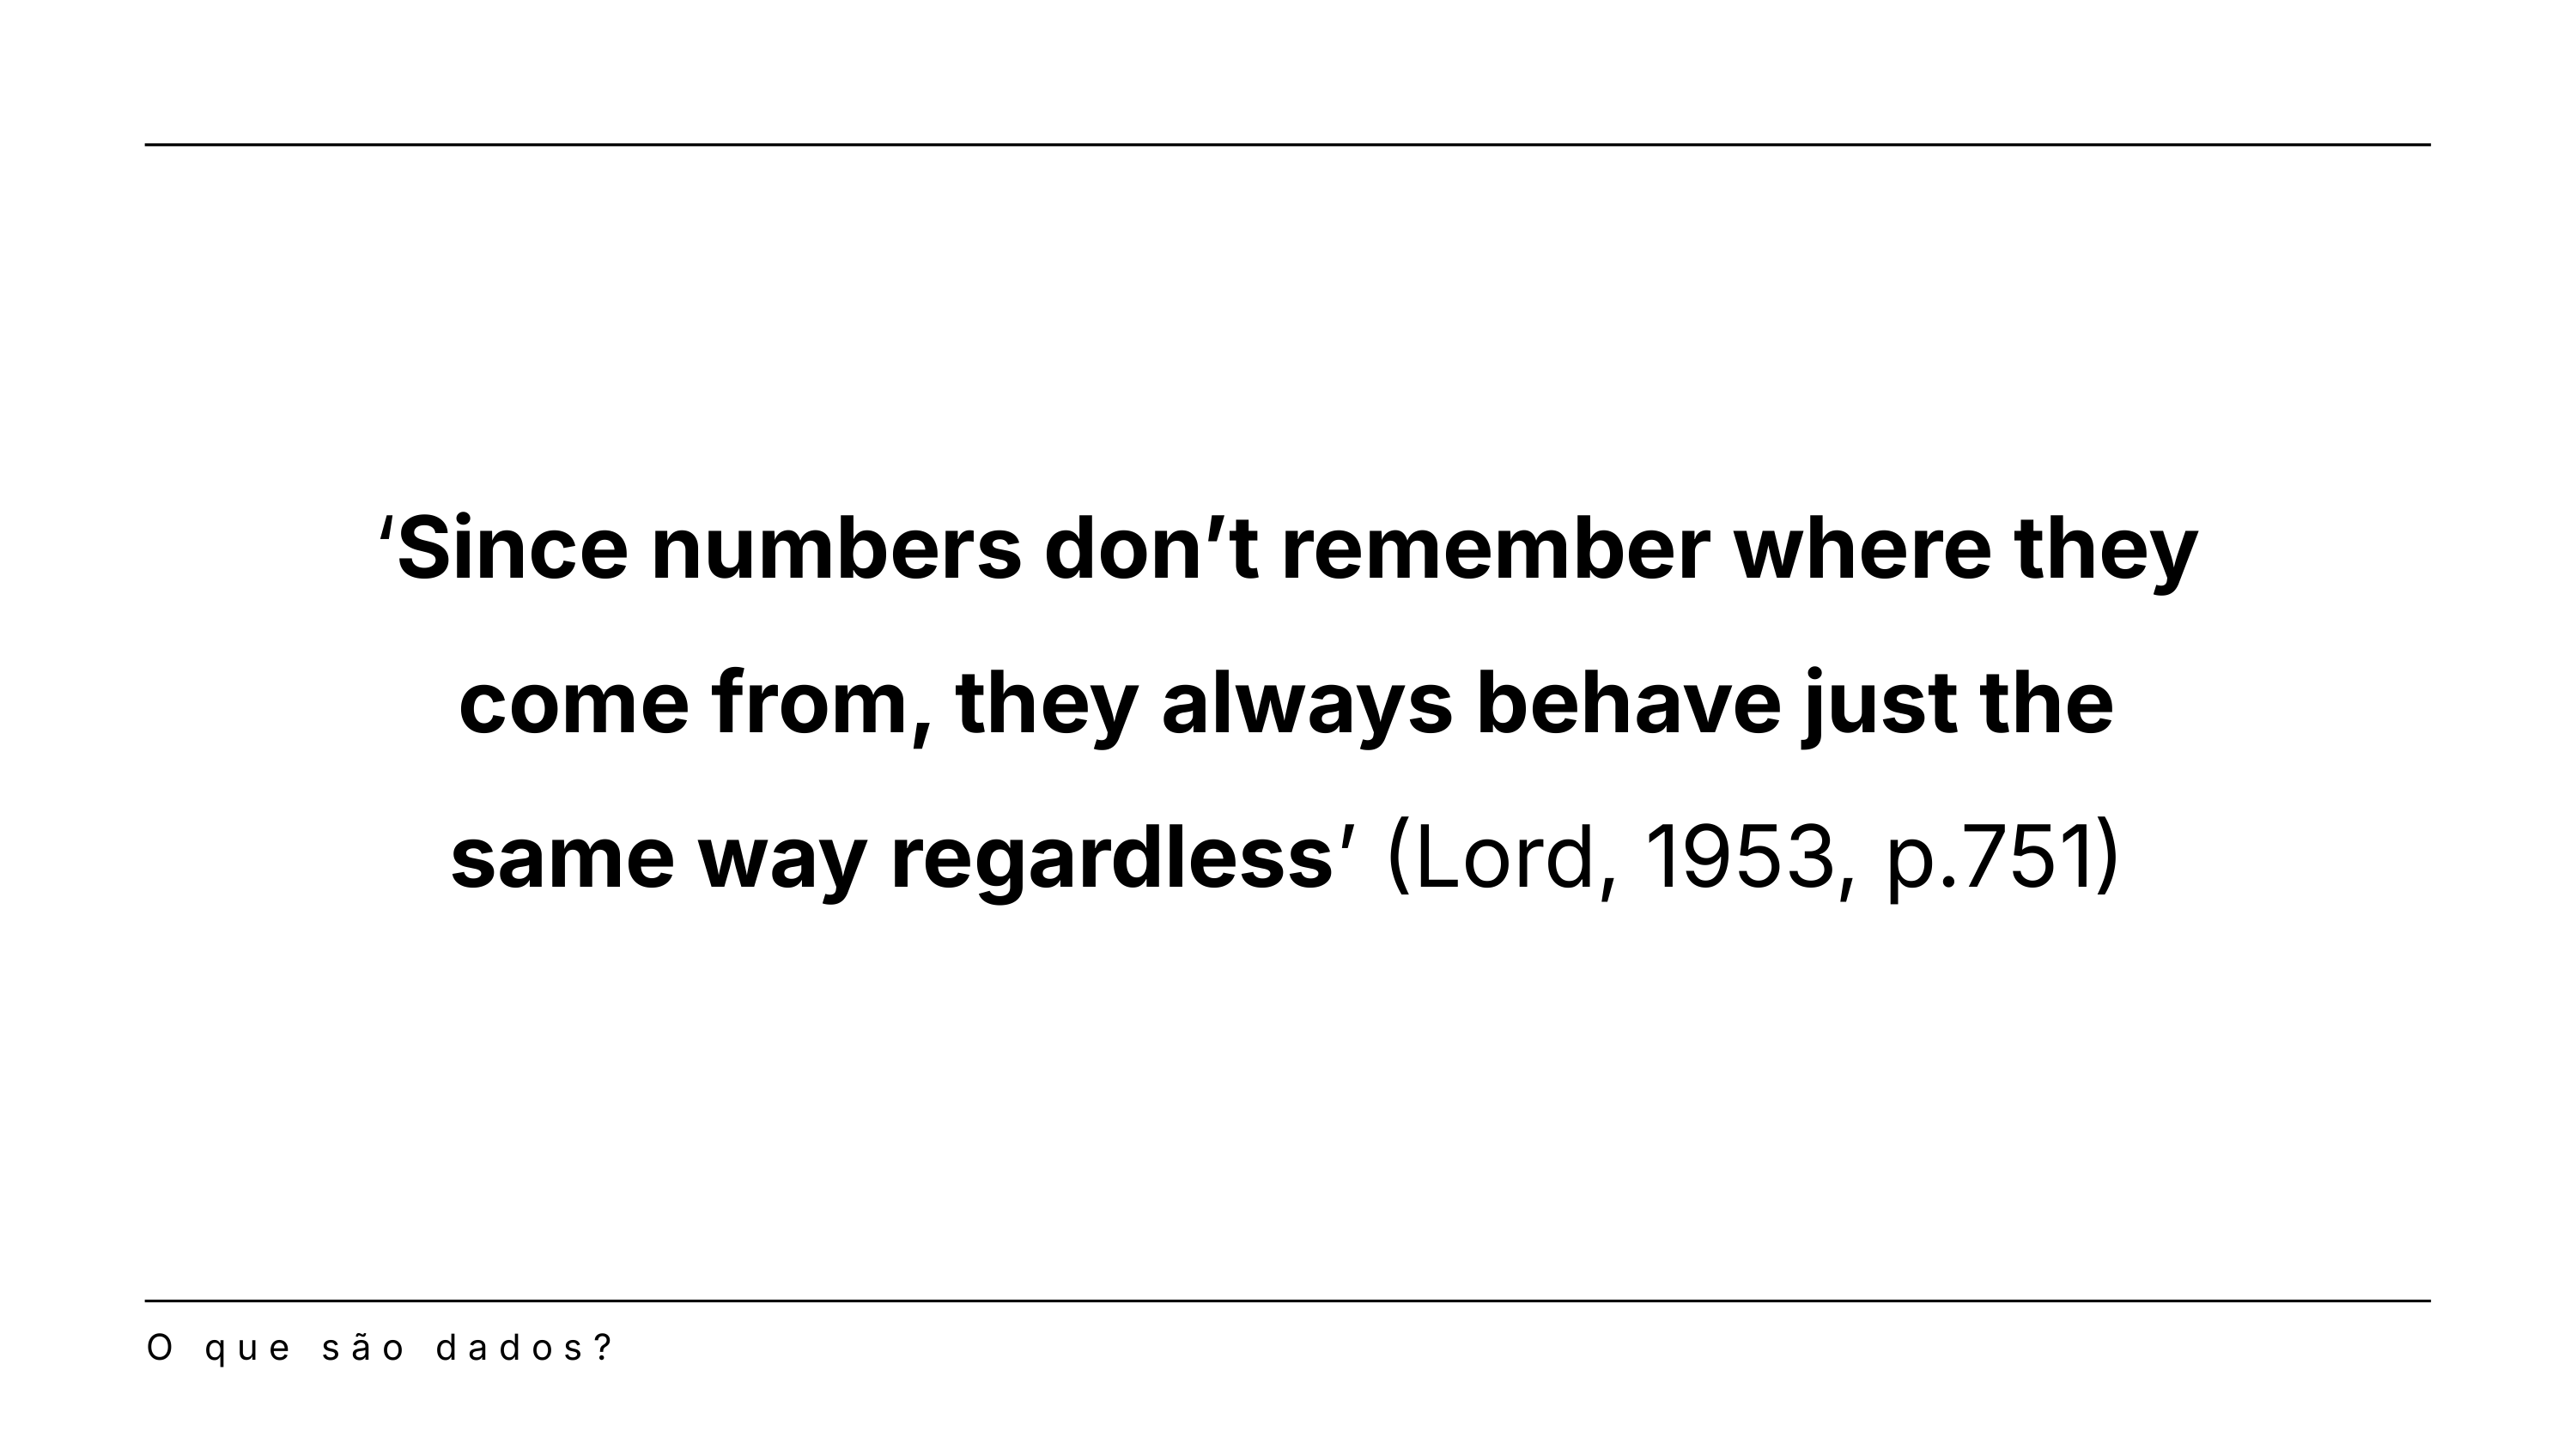

‘Since numbers don’t remember where they come from, they always behave just the same way regardless’ (Lord, 1953, p.751)

O que são dados?